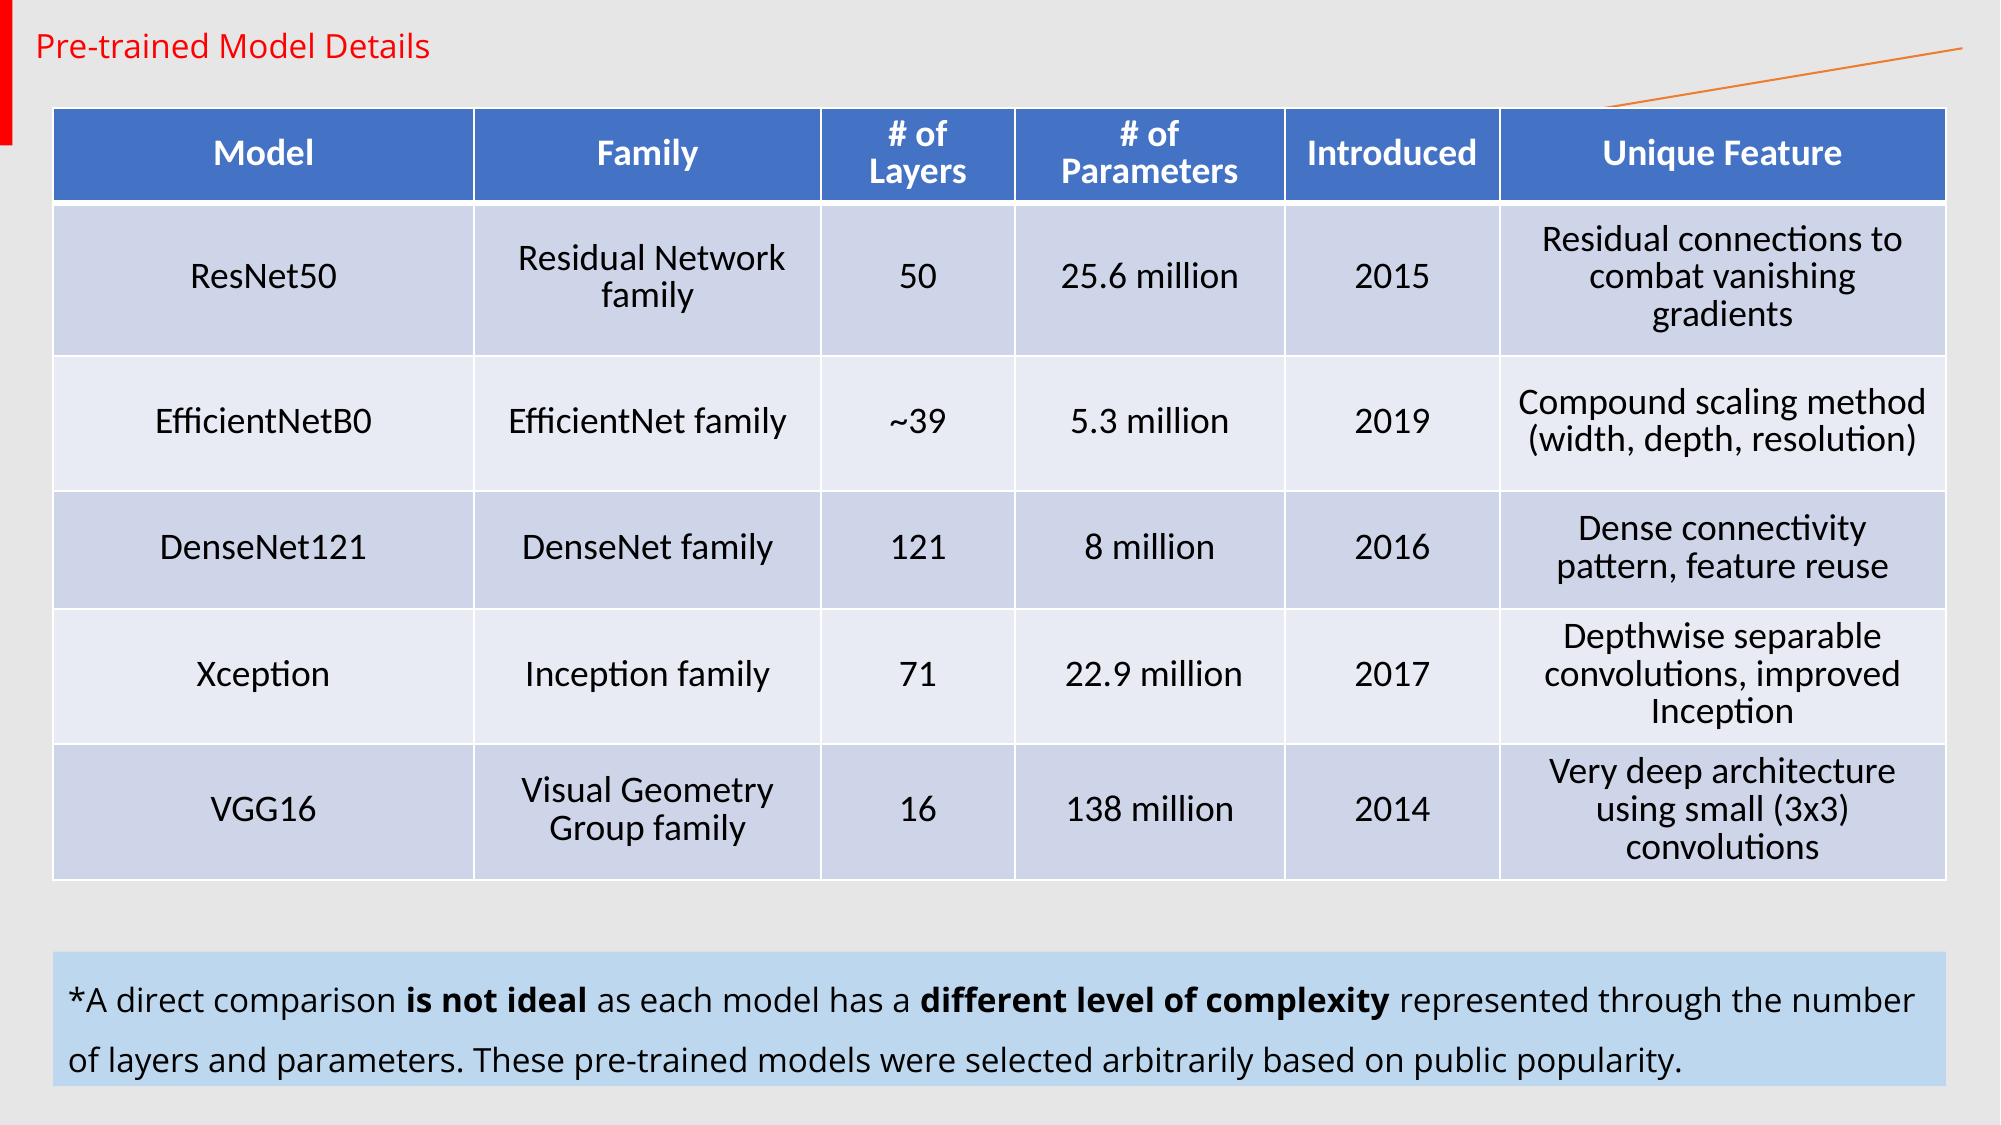

Pre-trained Model Details
| Model | Family | # of Layers | # of Parameters | Introduced | Unique Feature |
| --- | --- | --- | --- | --- | --- |
| ResNet50 | Residual Network family | 50 | 25.6 million | 2015 | Residual connections to combat vanishing gradients |
| EfficientNetB0 | EfficientNet family | ~39 | 5.3 million | 2019 | Compound scaling method (width, depth, resolution) |
| DenseNet121 | DenseNet family | 121 | 8 million | 2016 | Dense connectivity pattern, feature reuse |
| Xception | Inception family | 71 | 22.9 million | 2017 | Depthwise separable convolutions, improved Inception |
| VGG16 | Visual Geometry Group family | 16 | 138 million | 2014 | Very deep architecture using small (3x3) convolutions |
*A direct comparison is not ideal as each model has a different level of complexity represented through the number of layers and parameters. These pre-trained models were selected arbitrarily based on public popularity.